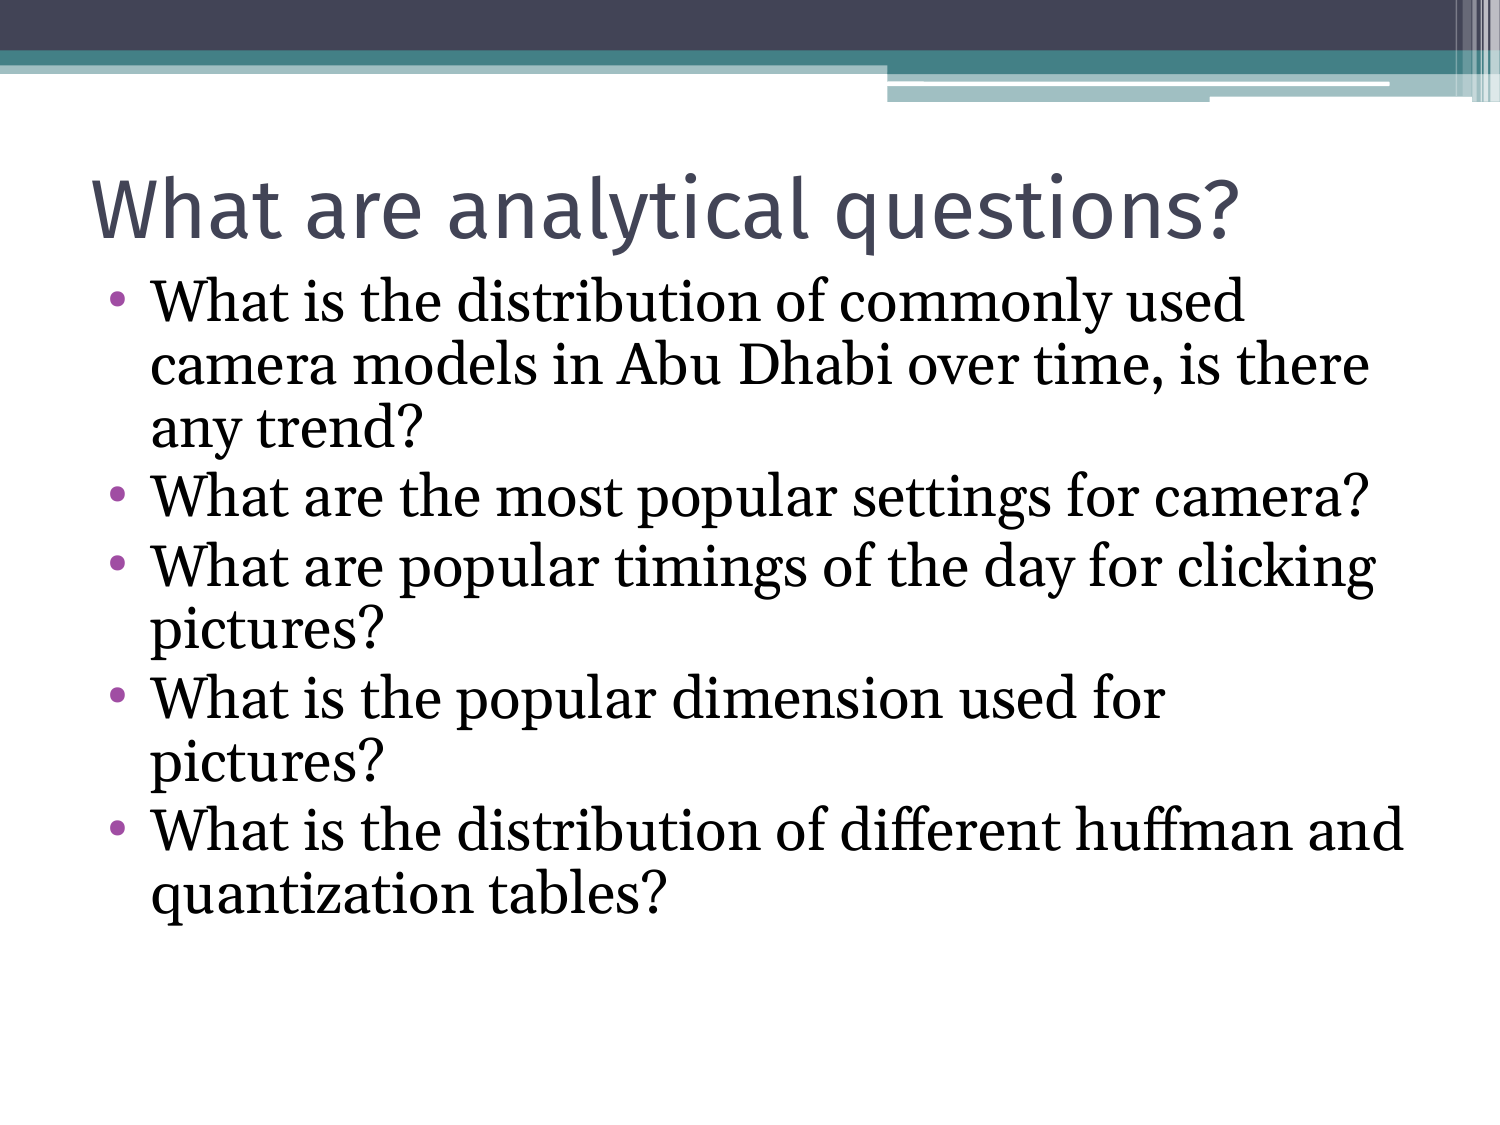

# What are analytical questions?
What is the distribution of commonly used camera models in Abu Dhabi over time, is there any trend?
What are the most popular settings for camera?
What are popular timings of the day for clicking pictures?
What is the popular dimension used for pictures?
What is the distribution of different huffman and quantization tables?